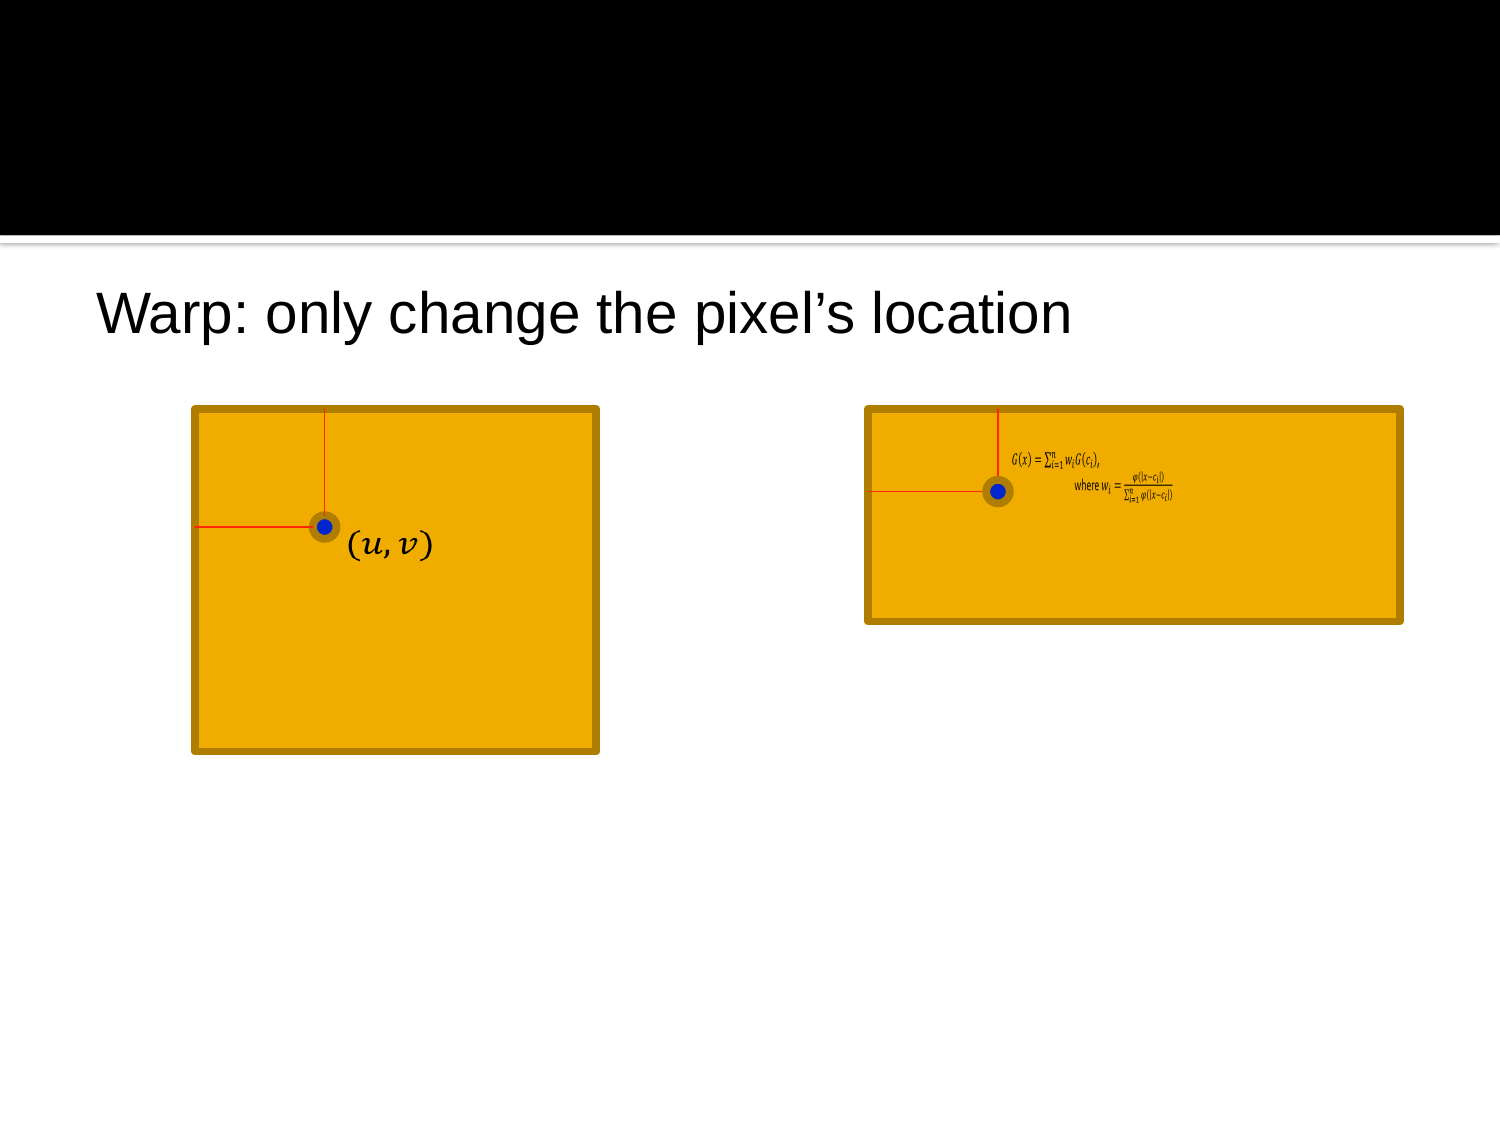

#
Warp: only change the pixel’s location